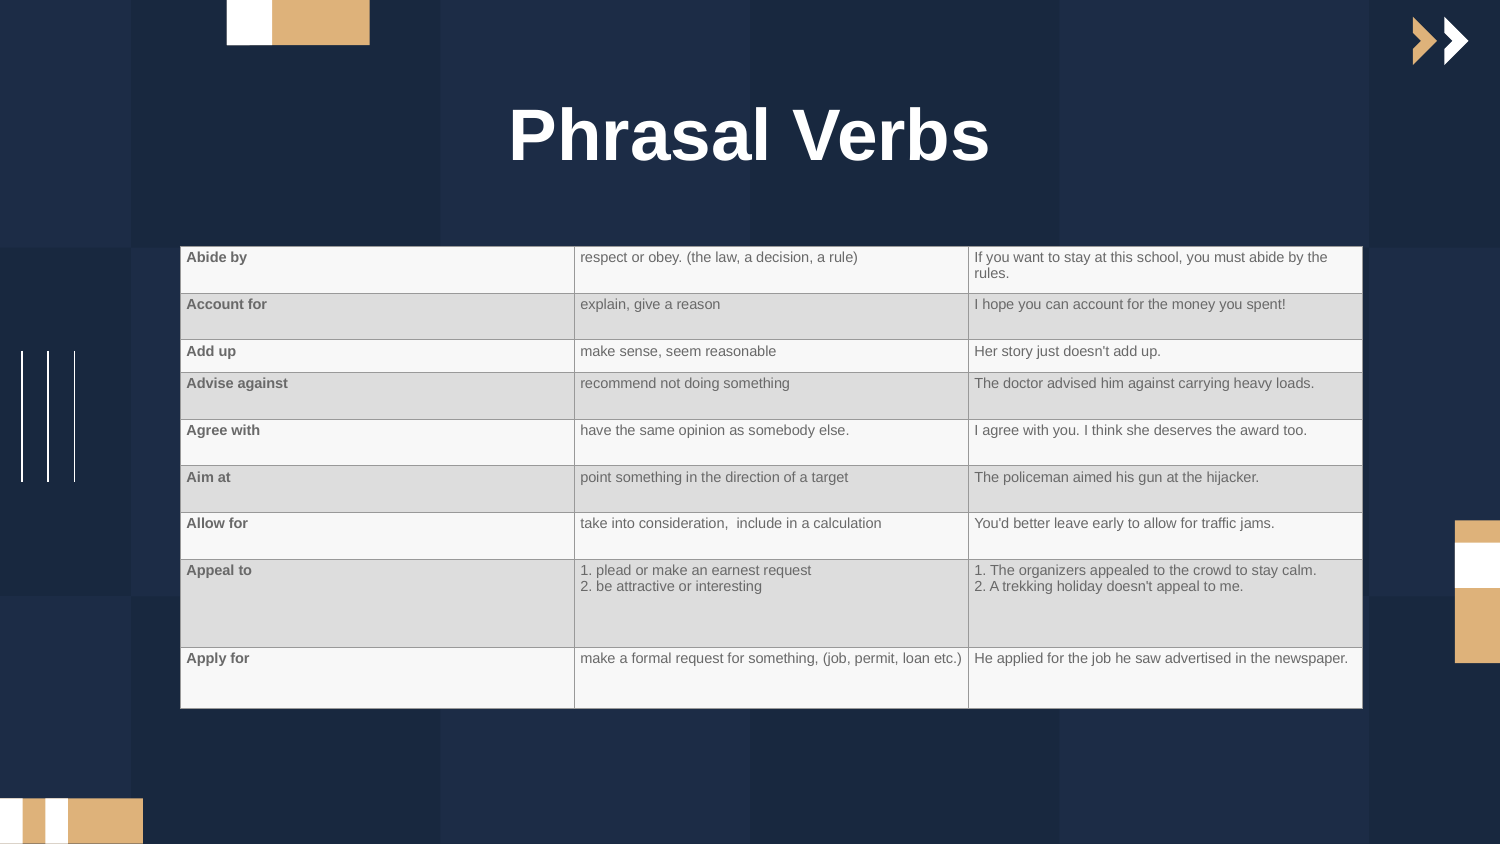

# Phrasal Verbs

| Abide by | respect or obey. (the law, a decision, a rule) | If you want to stay at this school, you must abide by the rules. |
| --- | --- | --- |
| Account for | explain, give a reason | I hope you can account for the money you spent! |
| Add up | make sense, seem reasonable | Her story just doesn't add up. |
| Advise against | recommend not doing something | The doctor advised him against carrying heavy loads. |
| Agree with | have the same opinion as somebody else. | I agree with you. I think she deserves the award too. |
| Aim at | point something in the direction of a target | The policeman aimed his gun at the hijacker. |
| Allow for | take into consideration,  include in a calculation | You'd better leave early to allow for traffic jams. |
| Appeal to | 1. plead or make an earnest request 2. be attractive or interesting | 1. The organizers appealed to the crowd to stay calm. 2. A trekking holiday doesn't appeal to me. |
| Apply for | make a formal request for something, (job, permit, loan etc.) | He applied for the job he saw advertised in the newspaper. |